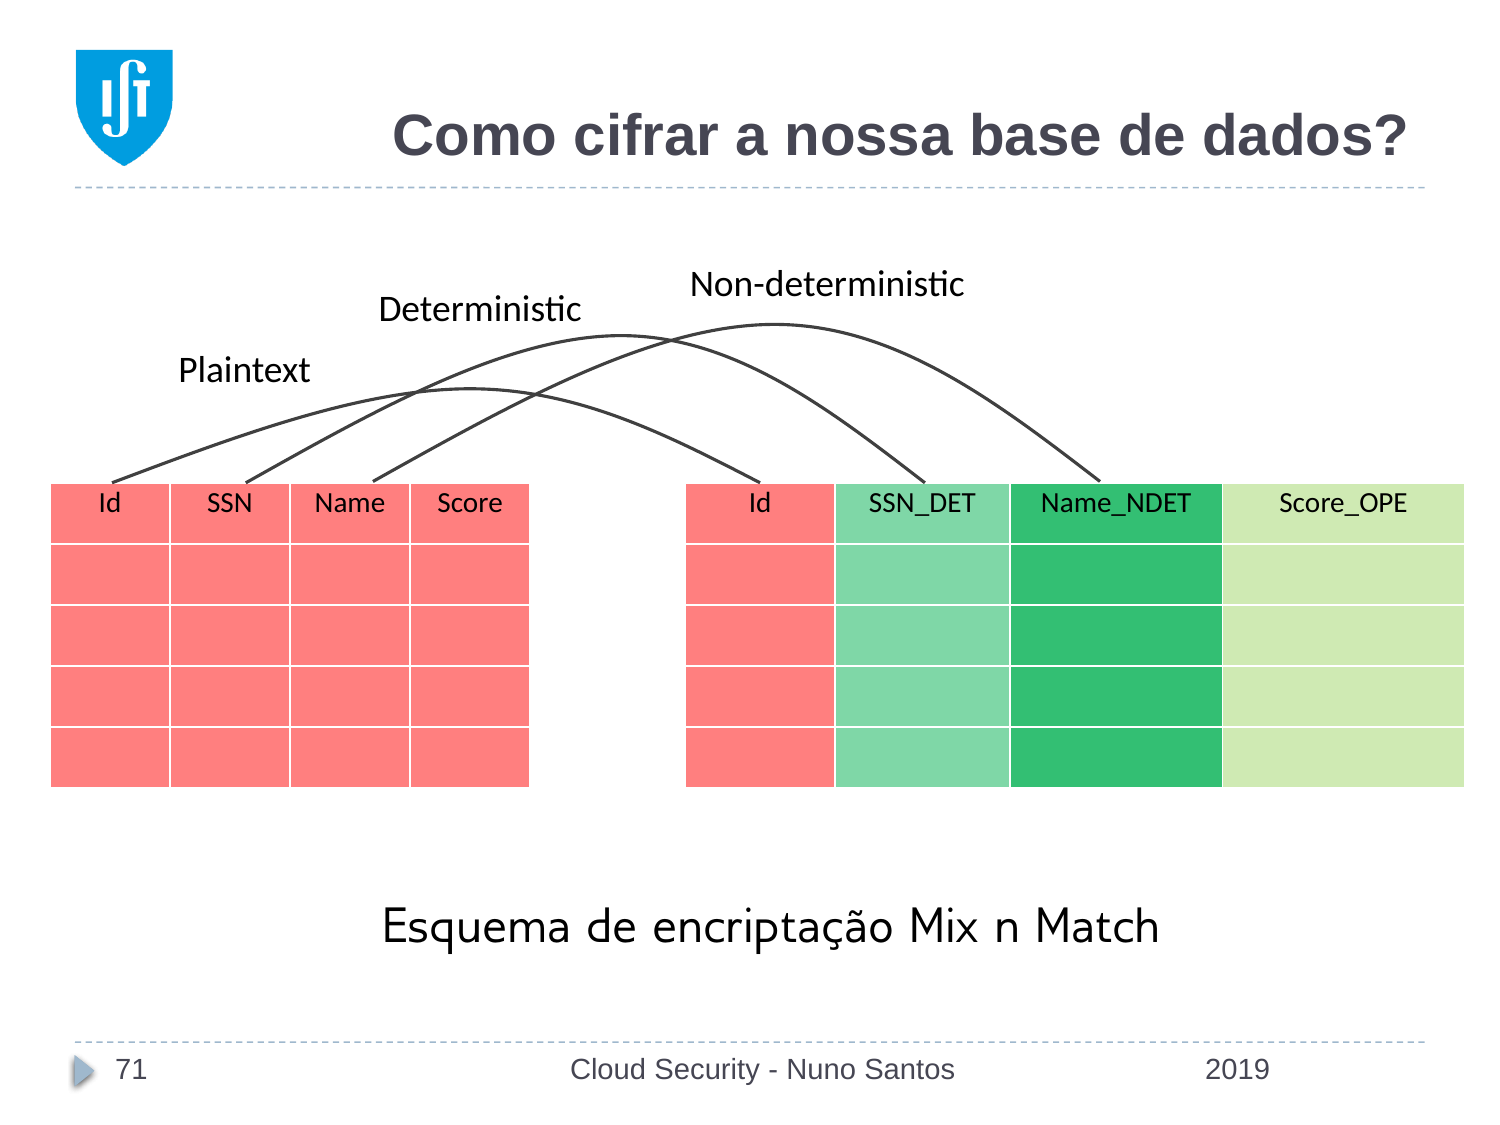

# Como cifrar a nossa base de dados?
Non-deterministic
Deterministic

Plaintext

| Id | SSN | Name | Score |
| --- | --- | --- | --- |
|  |  |  |  |
|  |  |  |  |
|  |  |  |  |
|  |  |  |  |
| Id | SSN\_DET | Name\_NDET | Score\_OPE |
| --- | --- | --- | --- |
|  |  |  |  |
|  |  |  |  |
|  |  |  |  |
|  |  |  |  |
Esquema de encriptação Mix n Match
71
Cloud Security - Nuno Santos
2019